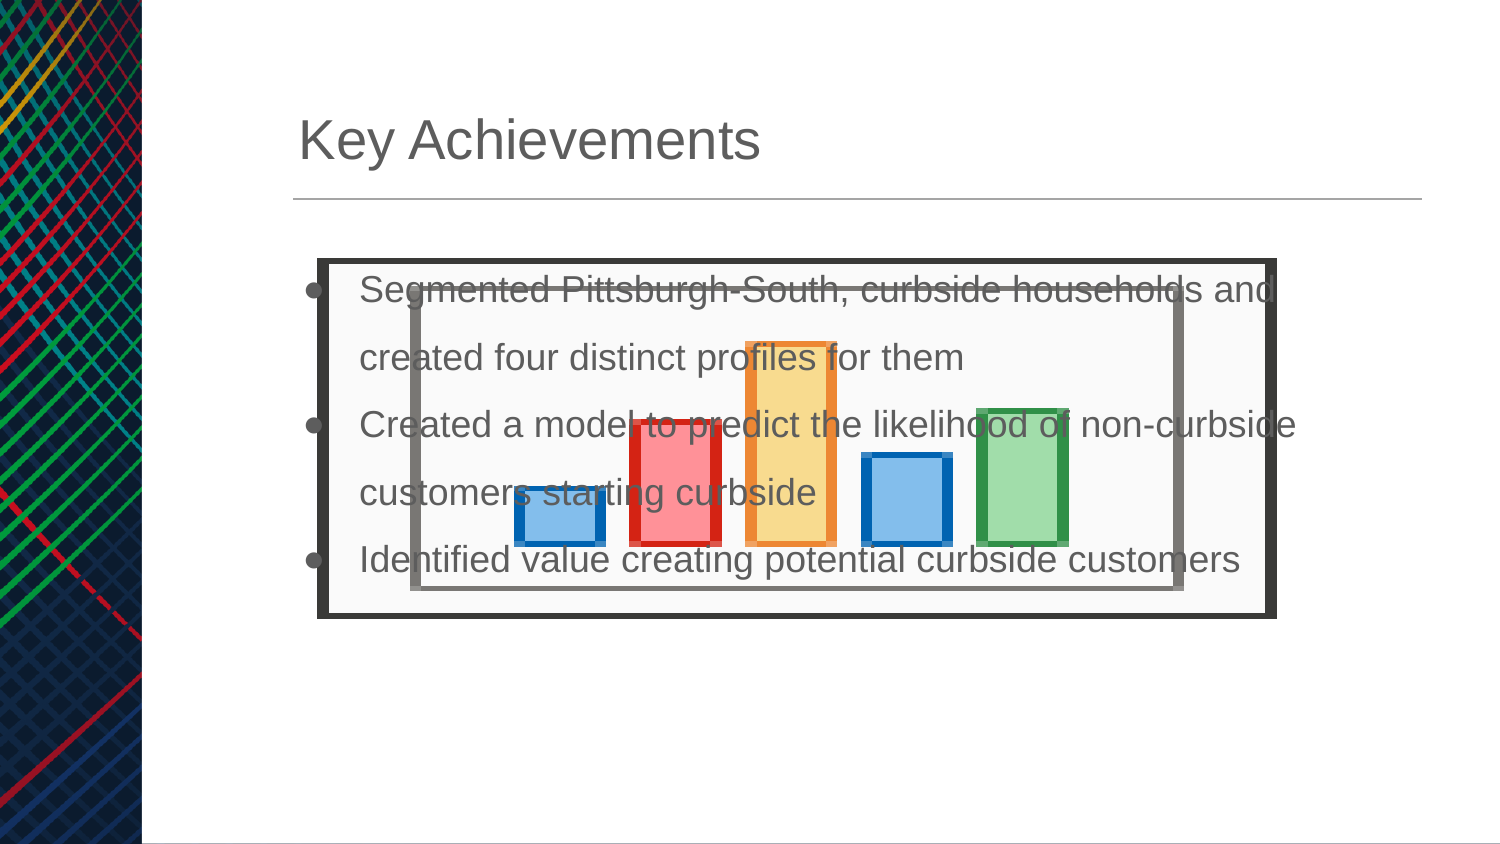

Key Achievements
Segmented Pittsburgh-South, curbside households and created four distinct profiles for them
Created a model to predict the likelihood of non-curbside customers starting curbside
Identified value creating potential curbside customers